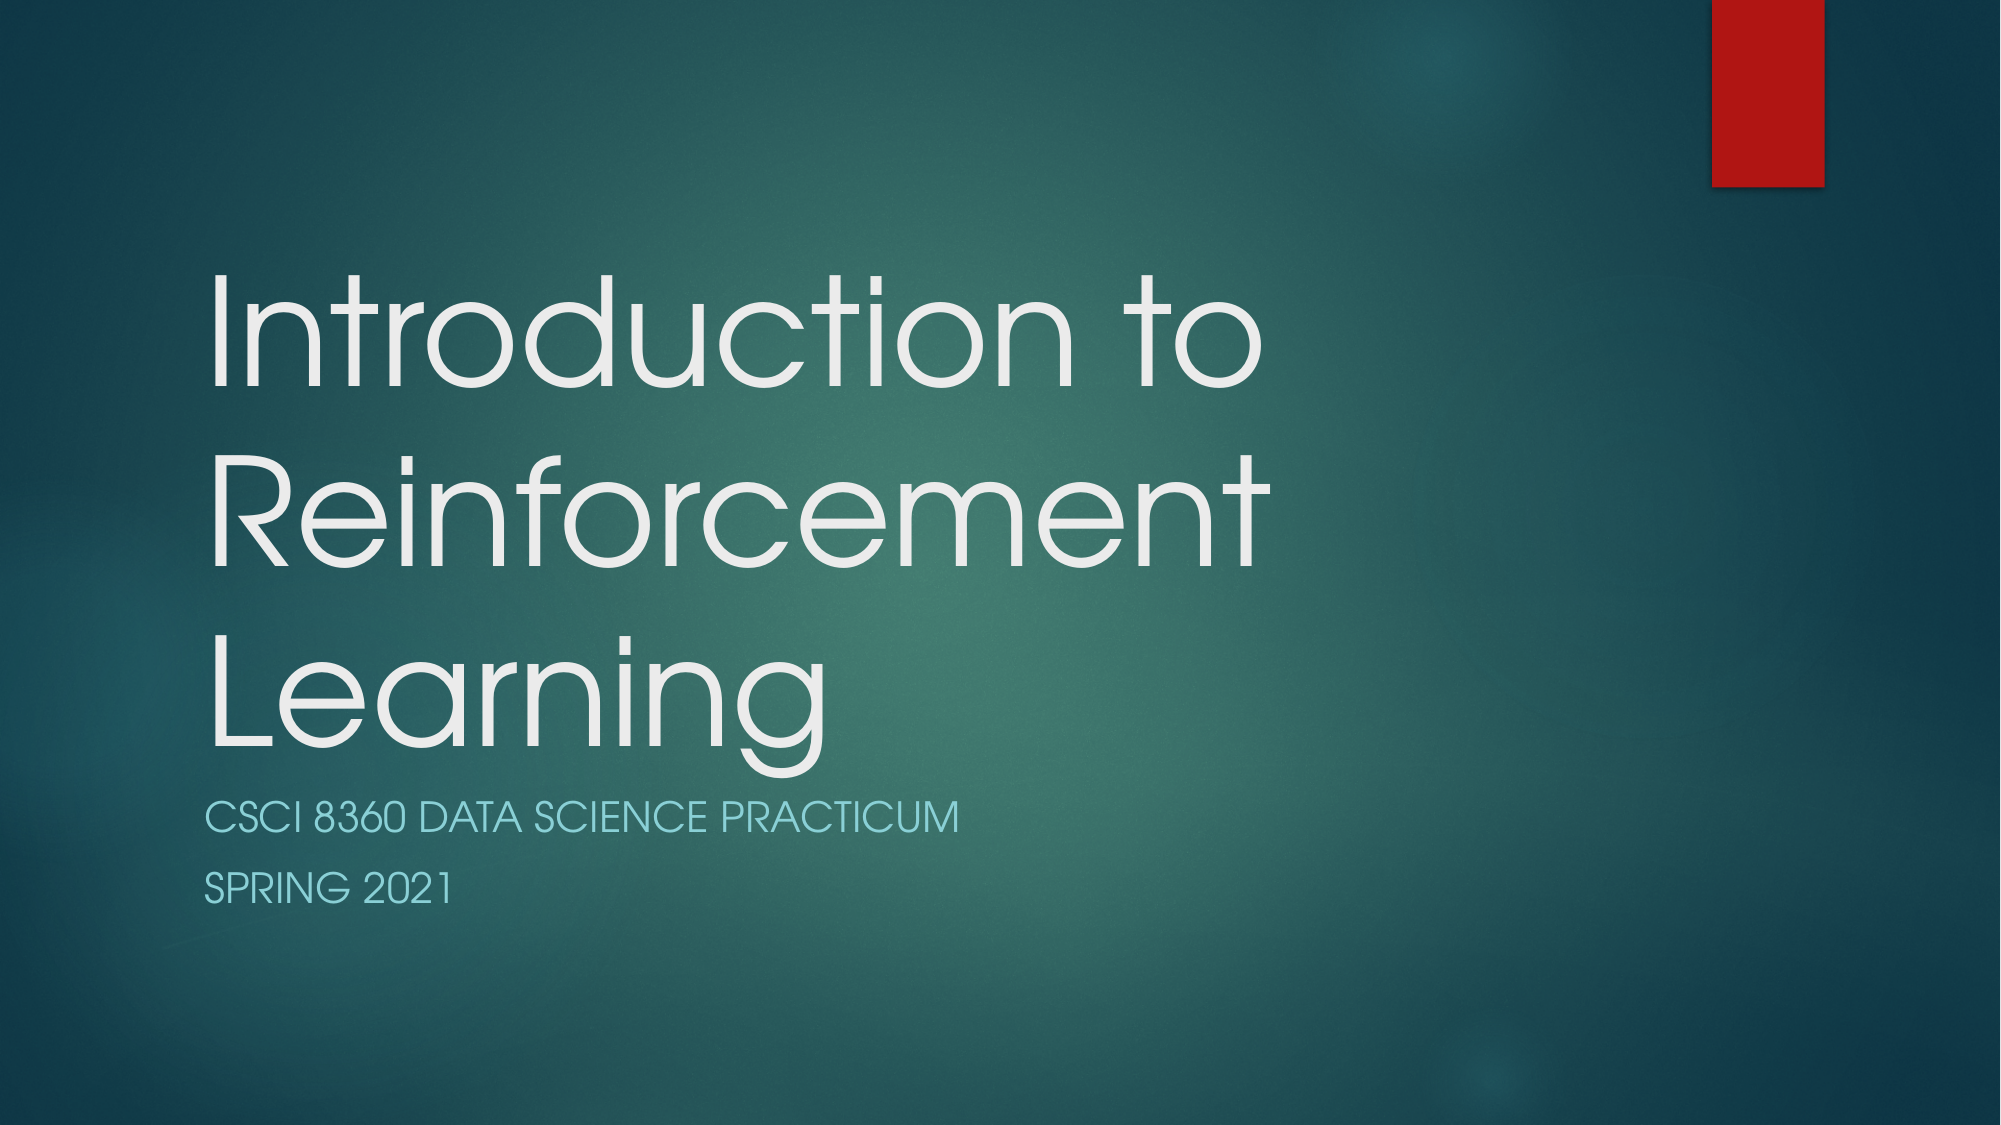

# Introduction to Reinforcement Learning
CSCI 8360 Data Science Practicum
Spring 2021